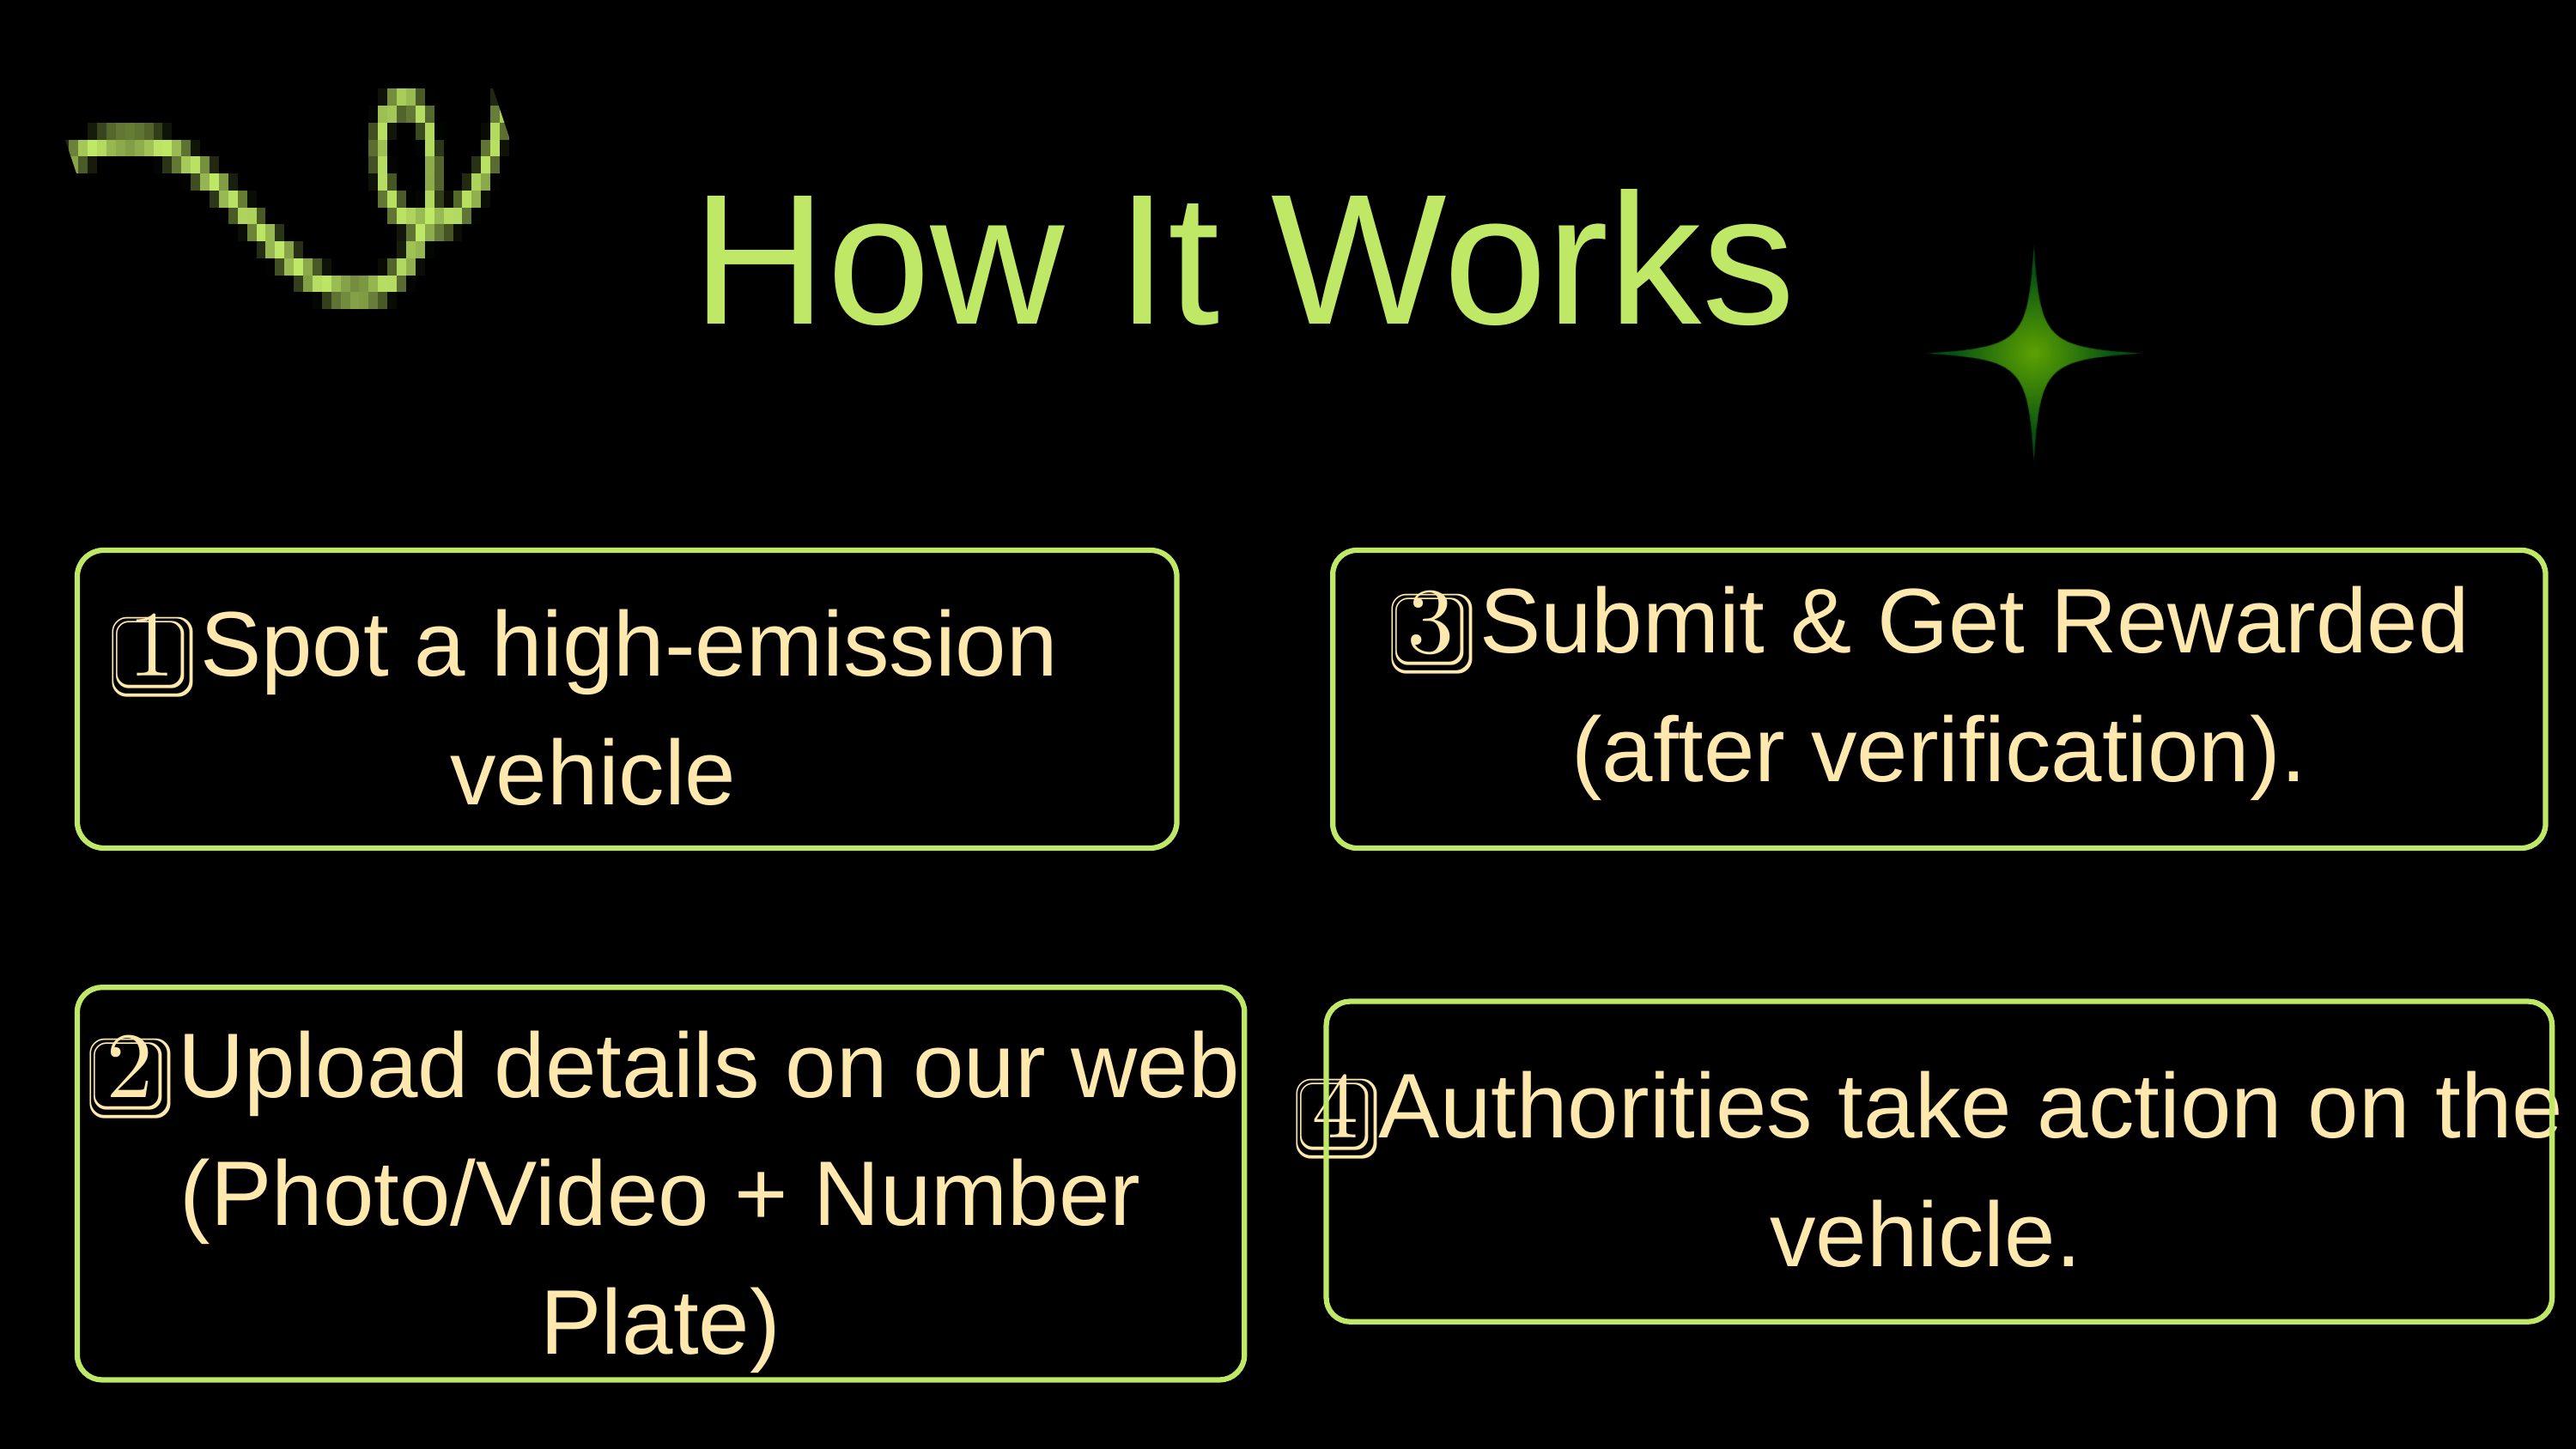

How It Works

3️⃣ Submit & Get Rewarded (after verification).
1️⃣ Spot a high-emission vehicle
 2️⃣ Upload details on our web (Photo/Video + Number Plate)

 4️⃣ Authorities take action on the vehicle.